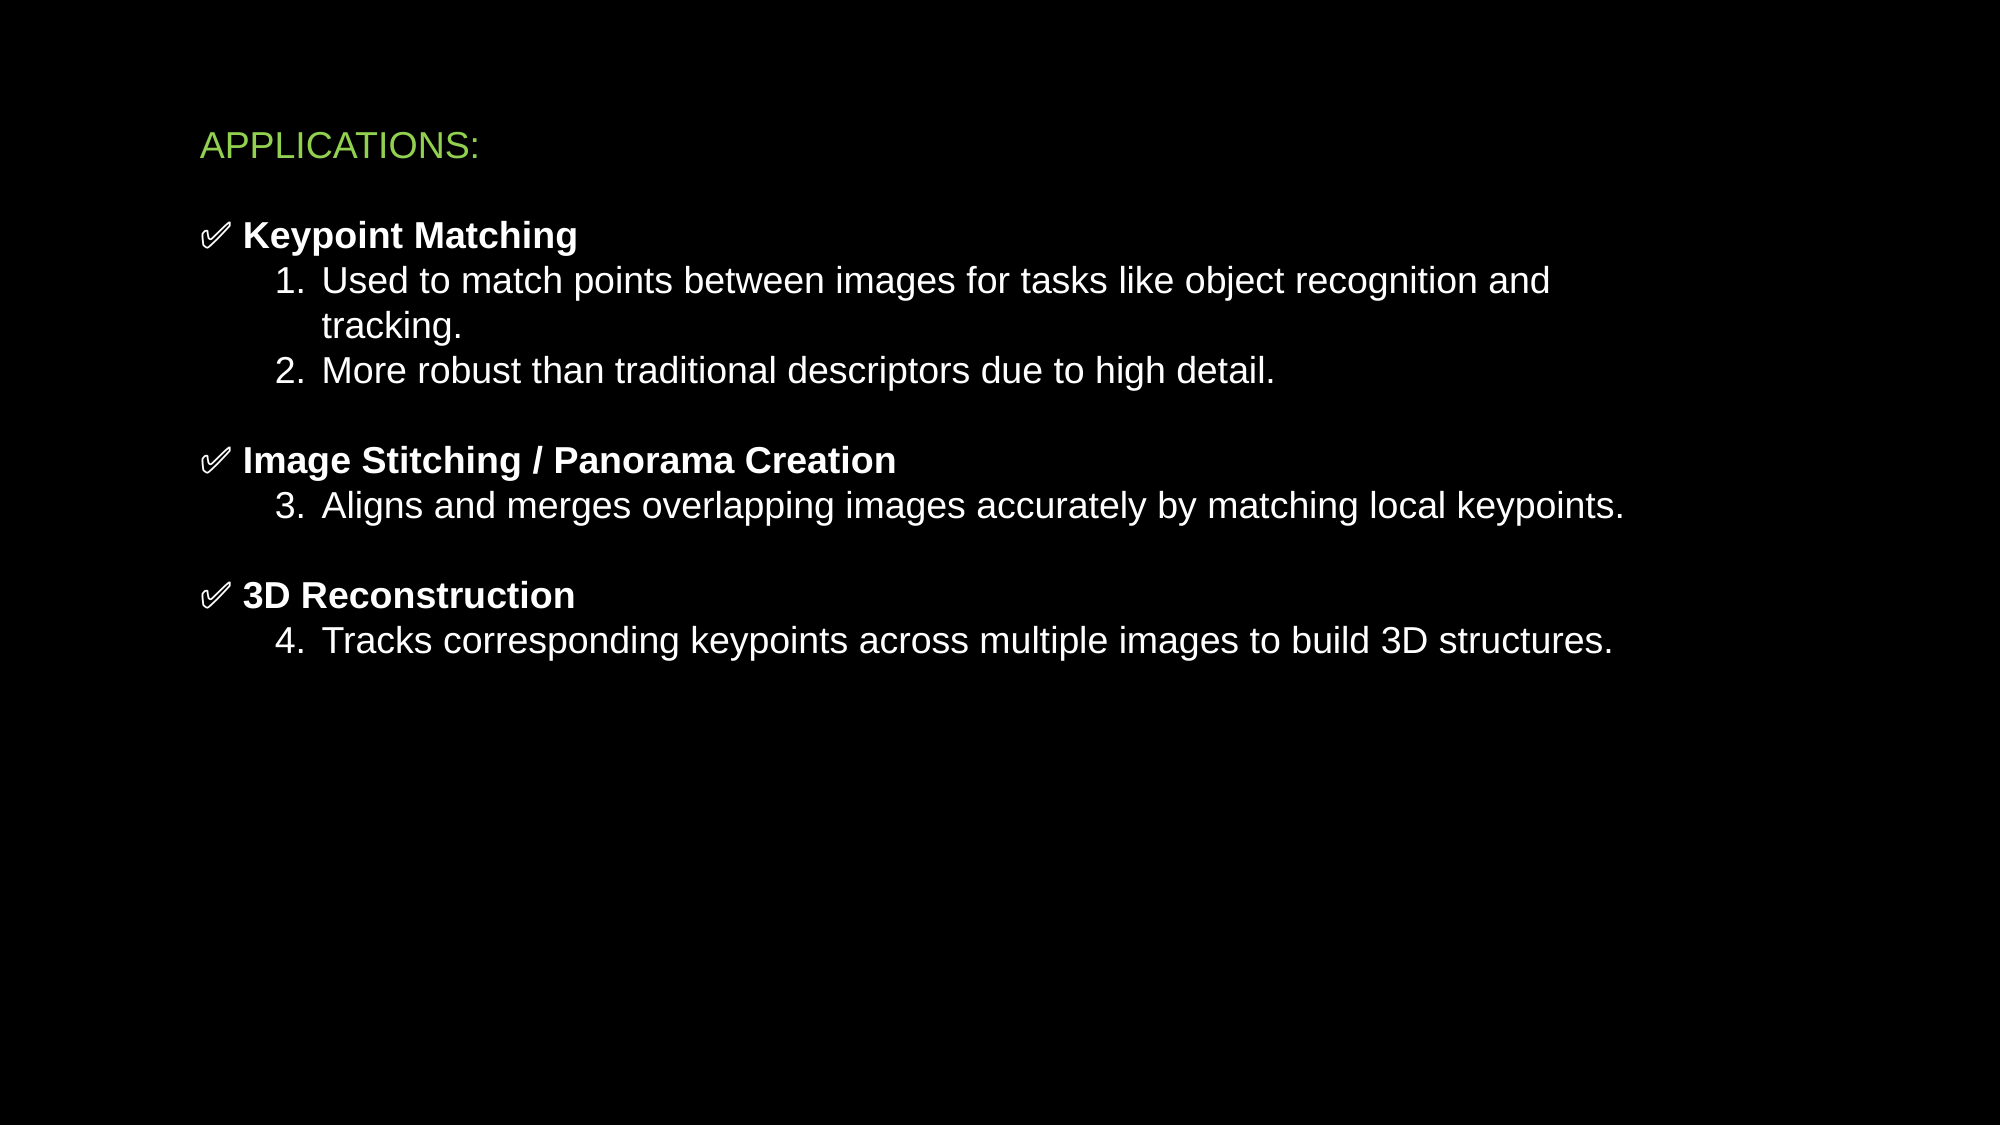

APPLICATIONS:

✅ Keypoint Matching
Used to match points between images for tasks like object recognition and tracking.
More robust than traditional descriptors due to high detail.

✅ Image Stitching / Panorama Creation
Aligns and merges overlapping images accurately by matching local keypoints.

✅ 3D Reconstruction
Tracks corresponding keypoints across multiple images to build 3D structures.